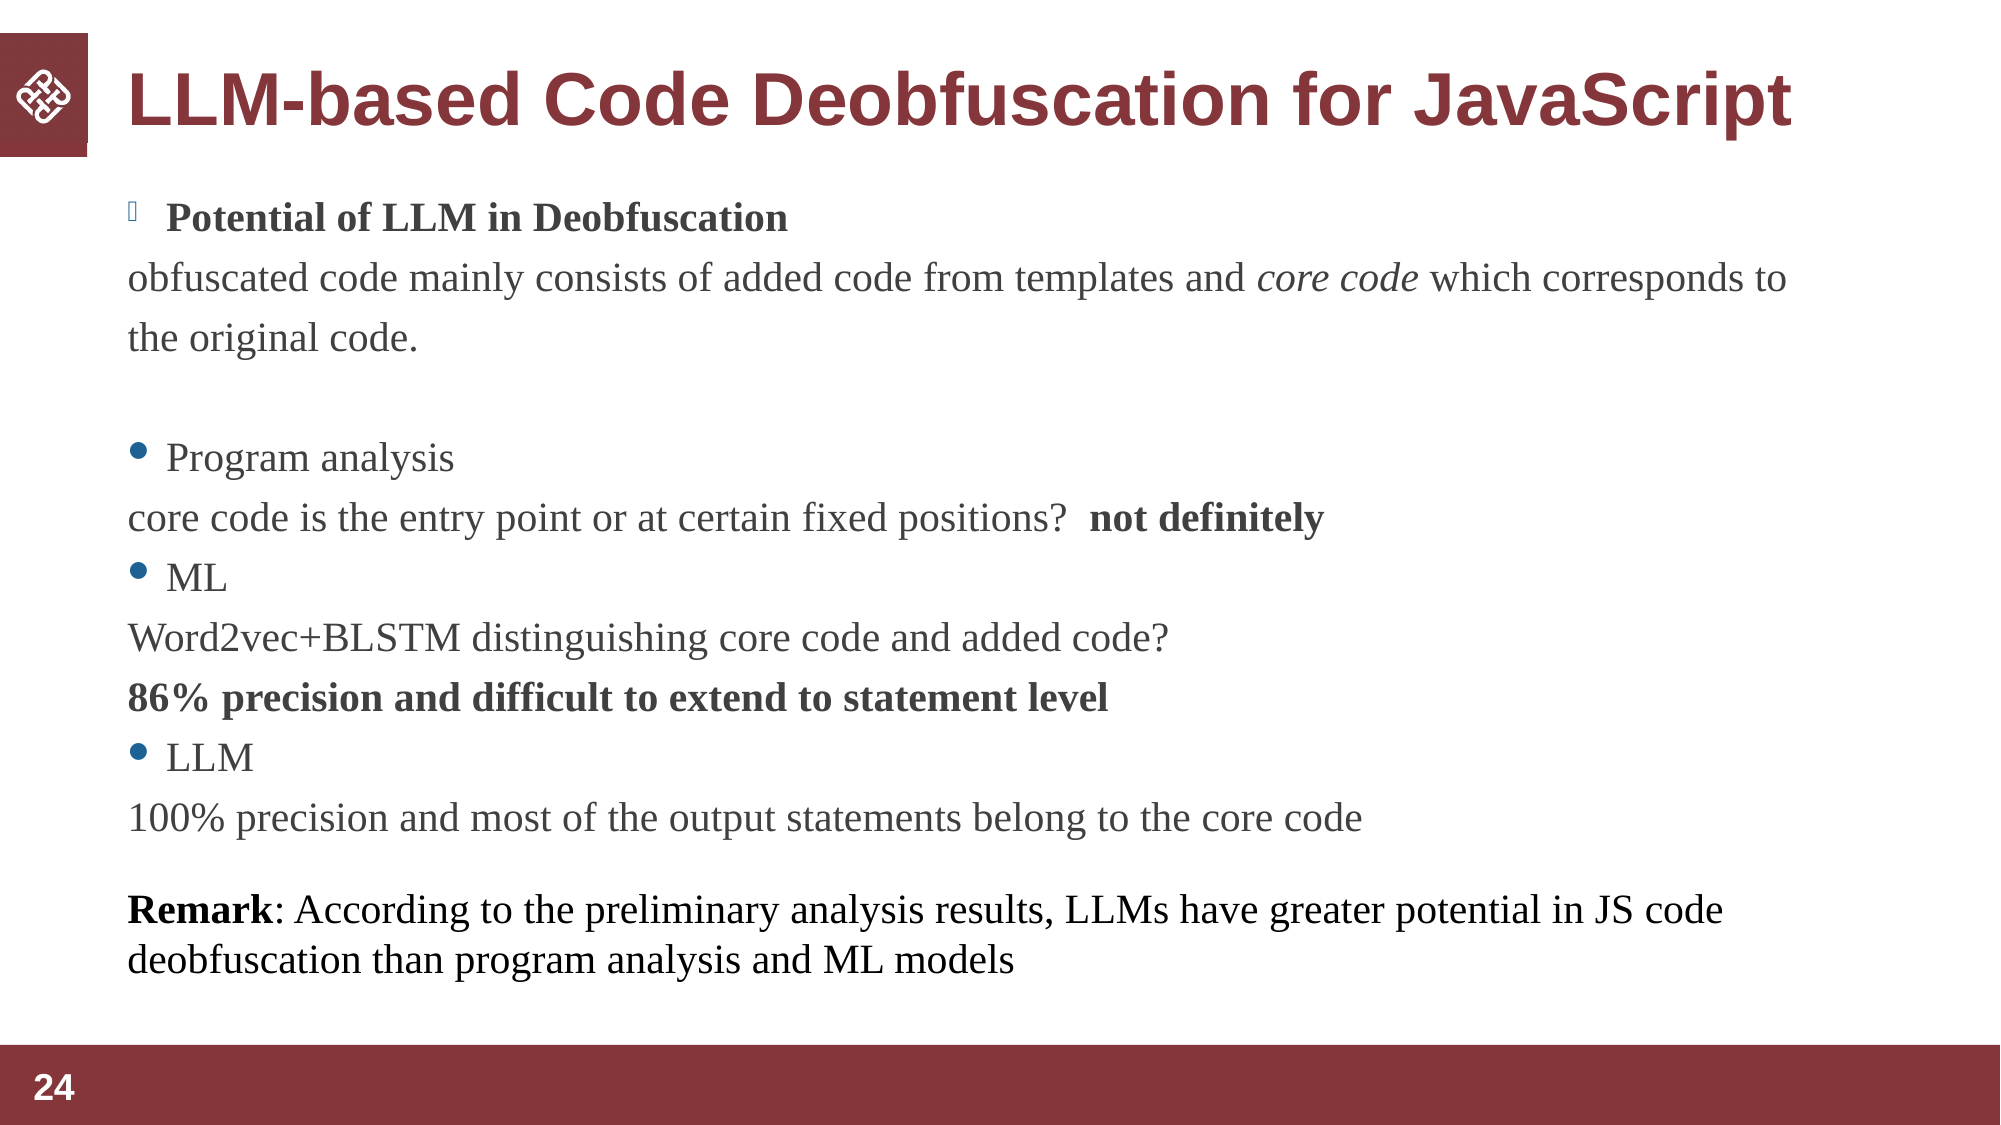

# LLM-based Code Deobfuscation for JavaScript
Potential of LLM in Deobfuscation
obfuscated code mainly consists of added code from templates and core code which corresponds to the original code.

Program analysis
core code is the entry point or at certain fixed positions?  not definitely
ML
Word2vec+BLSTM distinguishing core code and added code?
86% precision and difficult to extend to statement level
LLM
100% precision and most of the output statements belong to the core code
Remark: According to the preliminary analysis results, LLMs have greater potential in JS code deobfuscation than program analysis and ML models